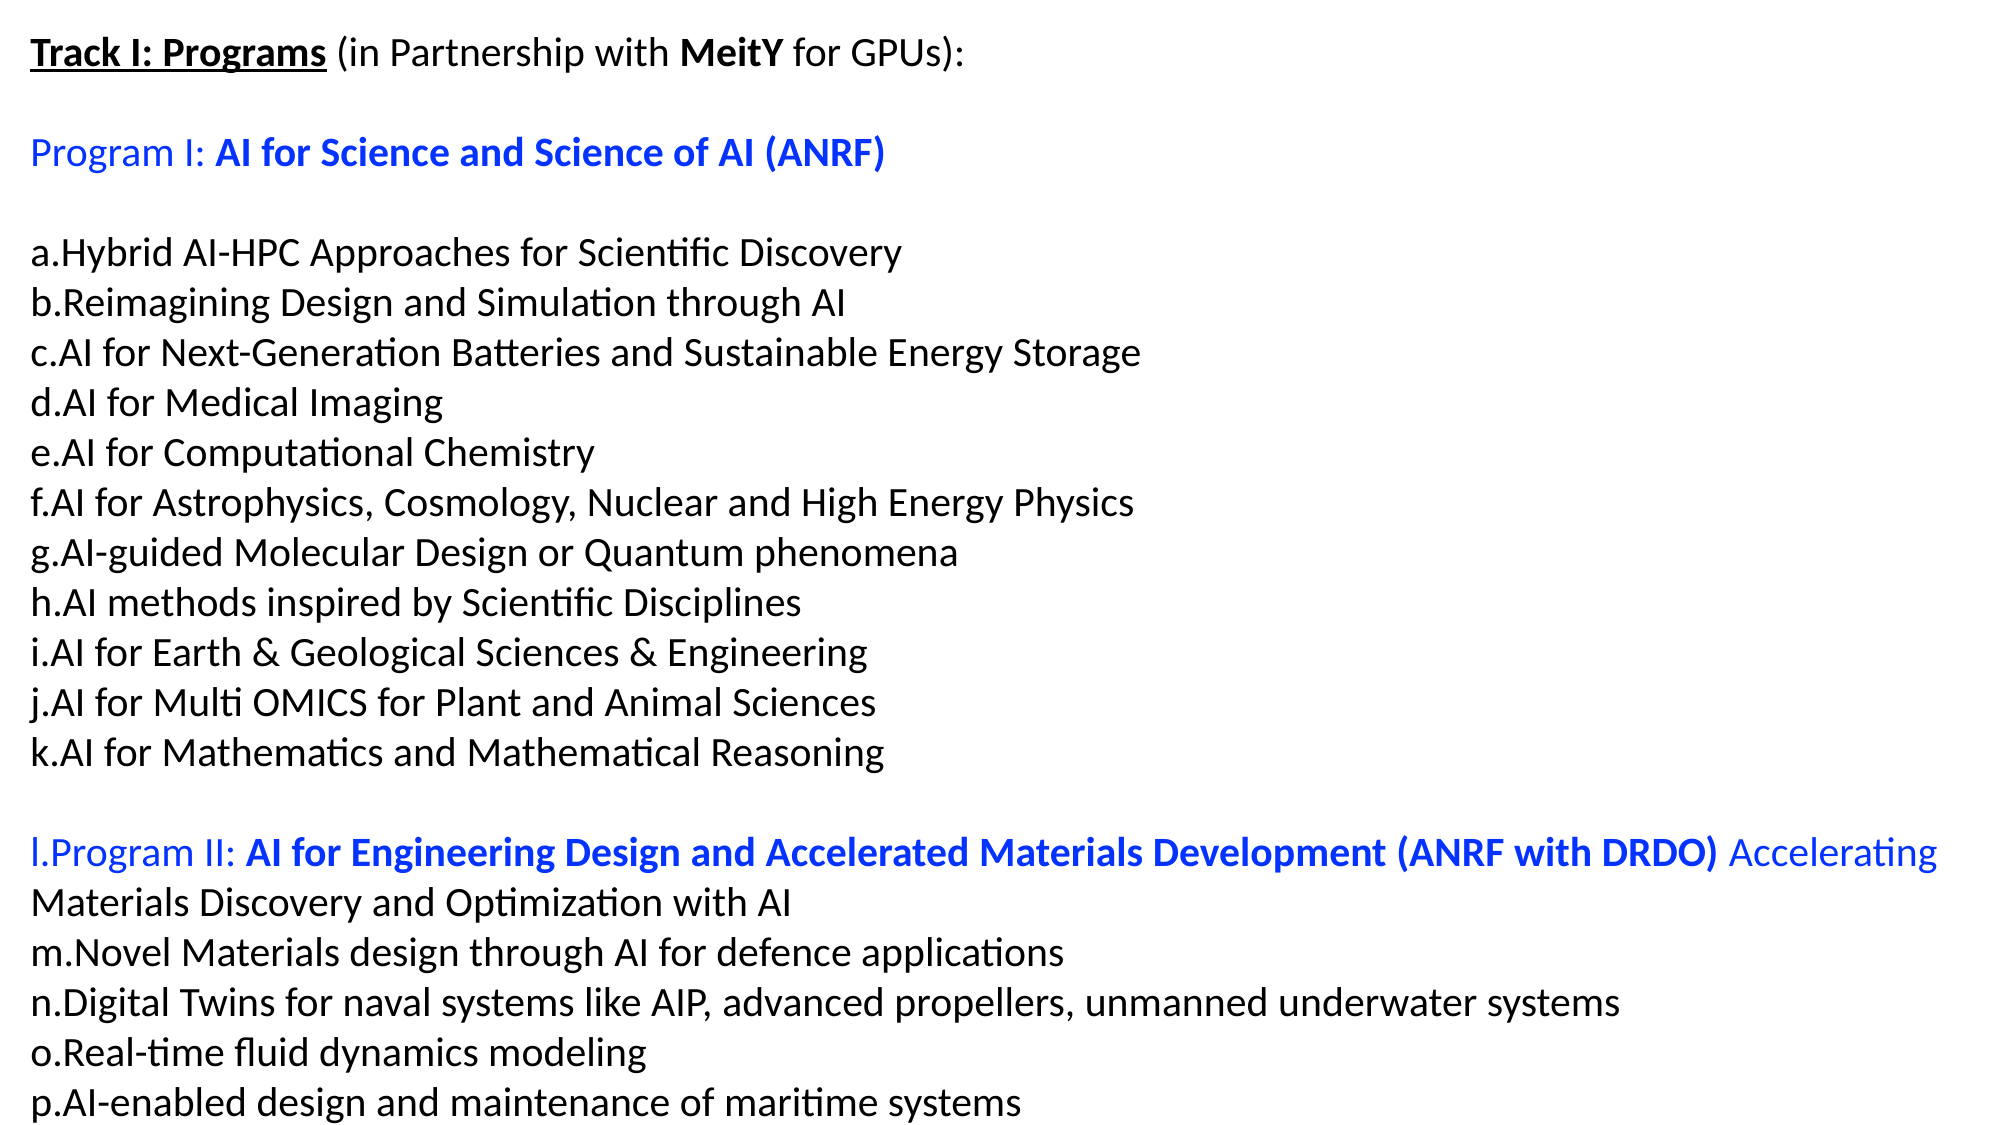

Track I: Programs (in Partnership with MeitY for GPUs):
Program I: AI for Science and Science of AI (ANRF)

Hybrid AI-HPC Approaches for Scientific Discovery
Reimagining Design and Simulation through AI
AI for Next-Generation Batteries and Sustainable Energy Storage
AI for Medical Imaging
AI for Computational Chemistry
AI for Astrophysics, Cosmology, Nuclear and High Energy Physics
AI-guided Molecular Design or Quantum phenomena
AI methods inspired by Scientific Disciplines
AI for Earth & Geological Sciences & Engineering
AI for Multi OMICS for Plant and Animal Sciences
AI for Mathematics and Mathematical Reasoning

Program II: AI for Engineering Design and Accelerated Materials Development (ANRF with DRDO) Accelerating Materials Discovery and Optimization with AI
Novel Materials design through AI for defence applications
Digital Twins for naval systems like AIP, advanced propellers, unmanned underwater systems
Real-time fluid dynamics modeling
AI-enabled design and maintenance of maritime systems